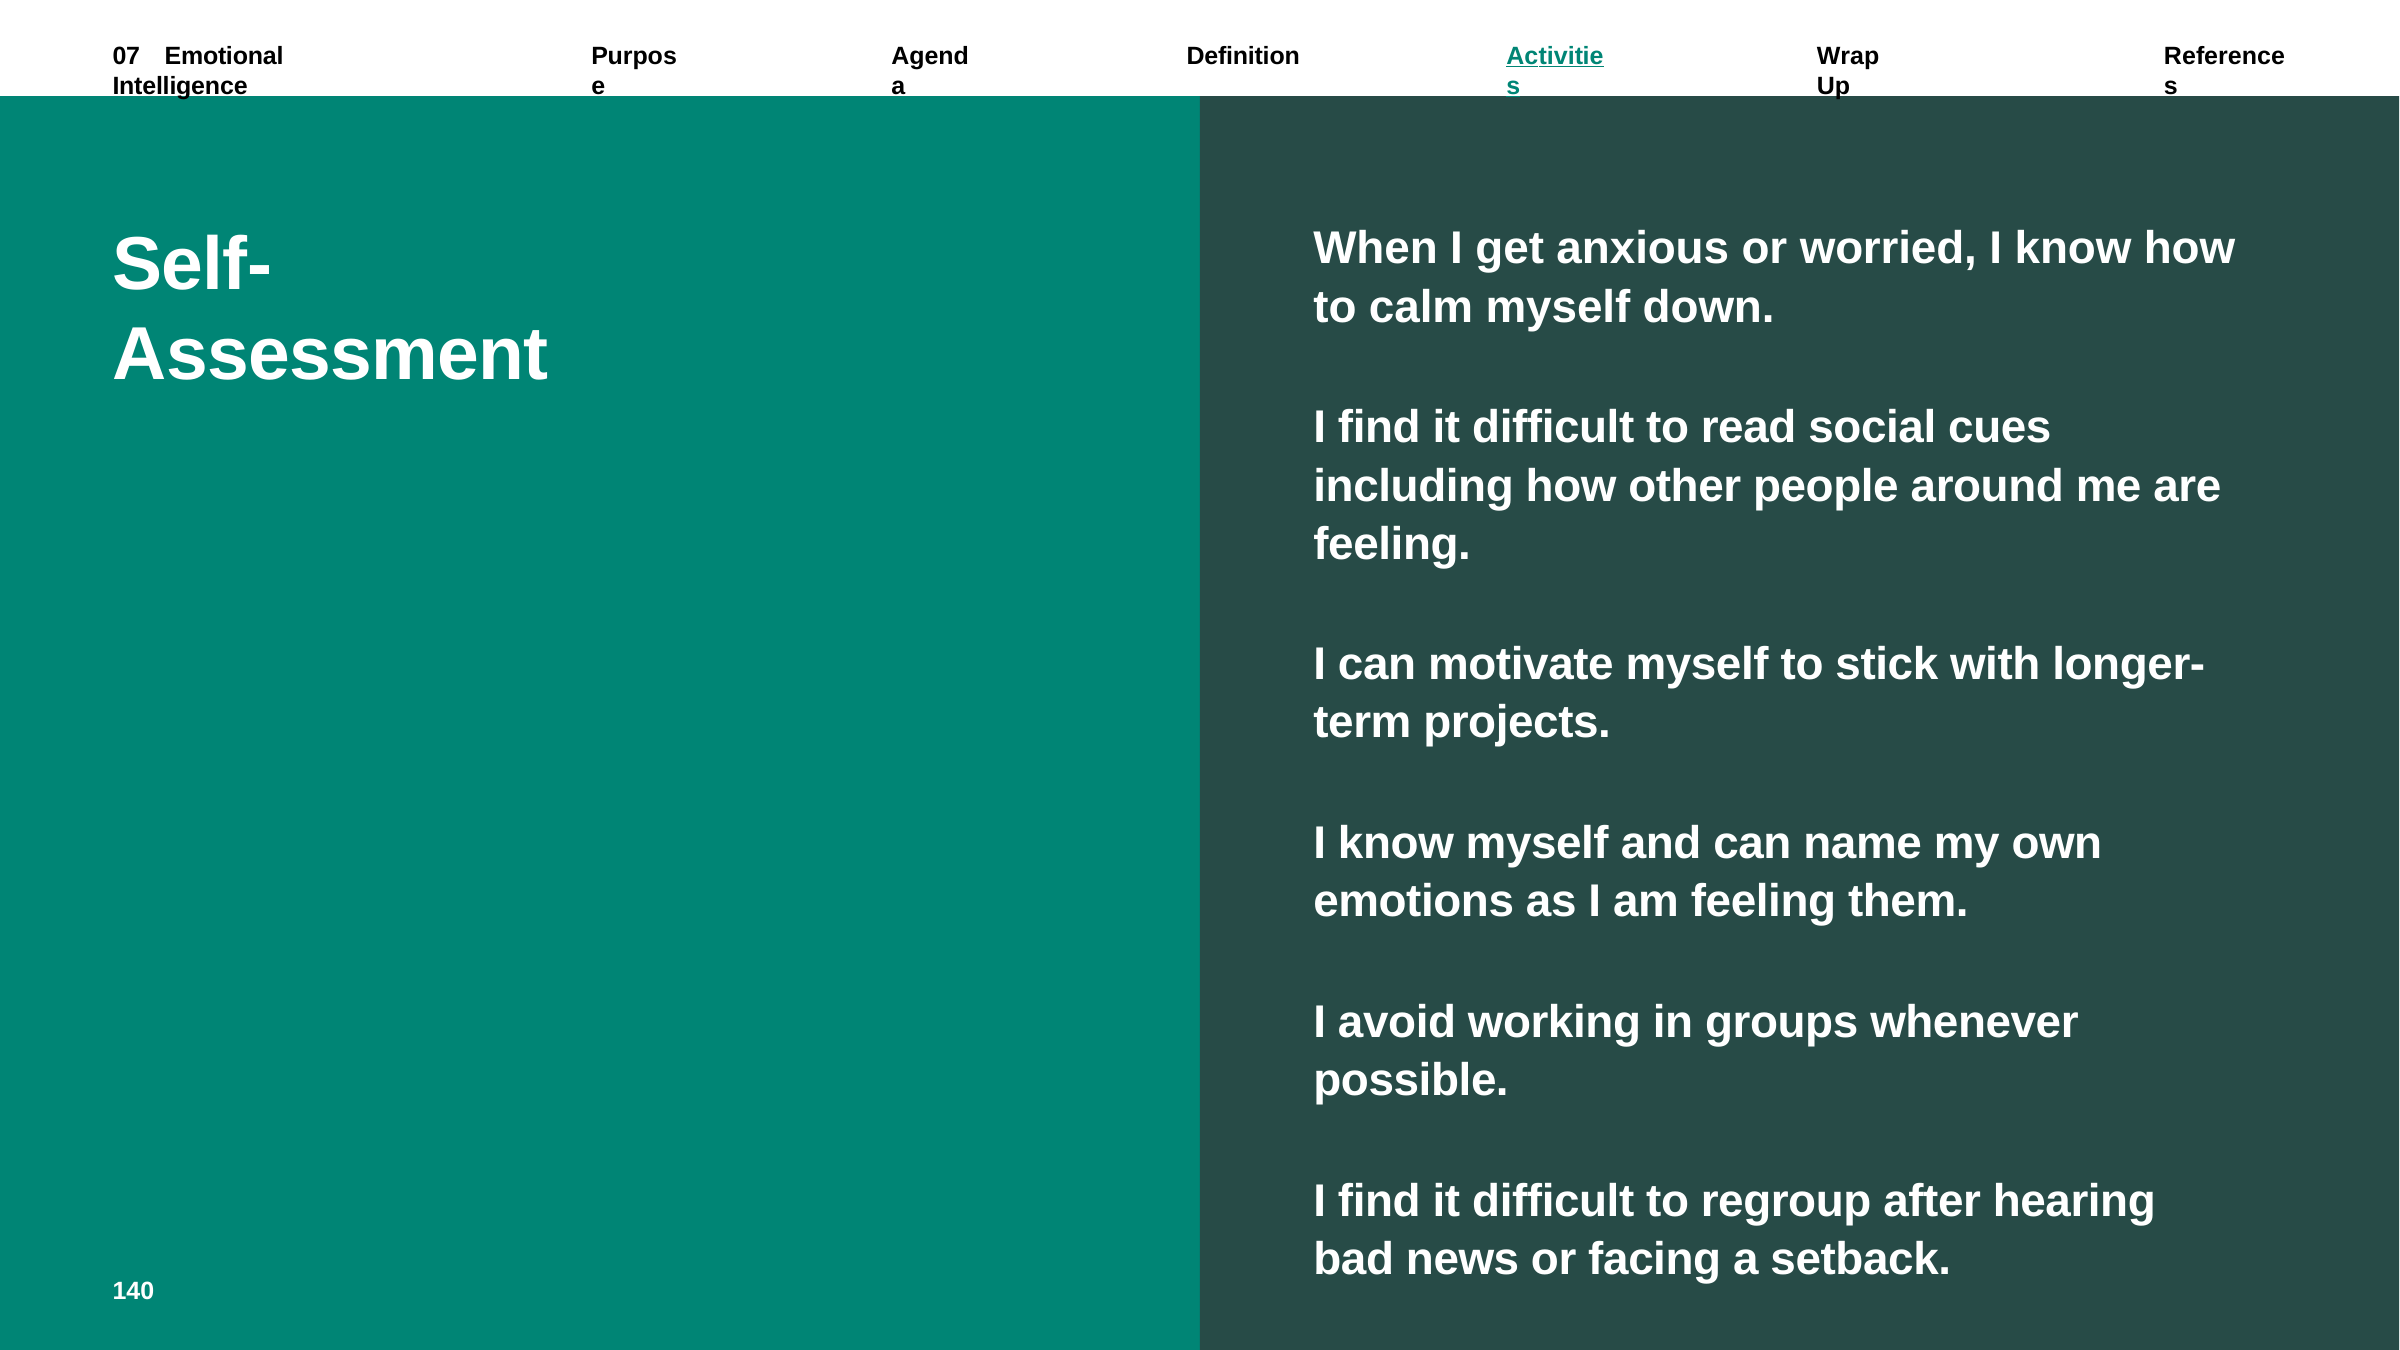

07	Emotional	Intelligence
Purpose
Agenda
Definition
Activities
Wrap	Up
References

Self-Assessment
When I get anxious or worried, I know how to calm myself down.

I find it difficult to read social cues including how other people around me are feeling.

I can motivate myself to stick with longer-term projects.

I know myself and can name my own emotions as I am feeling them.

I avoid working in groups whenever possible.

I find it difficult to regroup after hearing bad news or facing a setback.

140